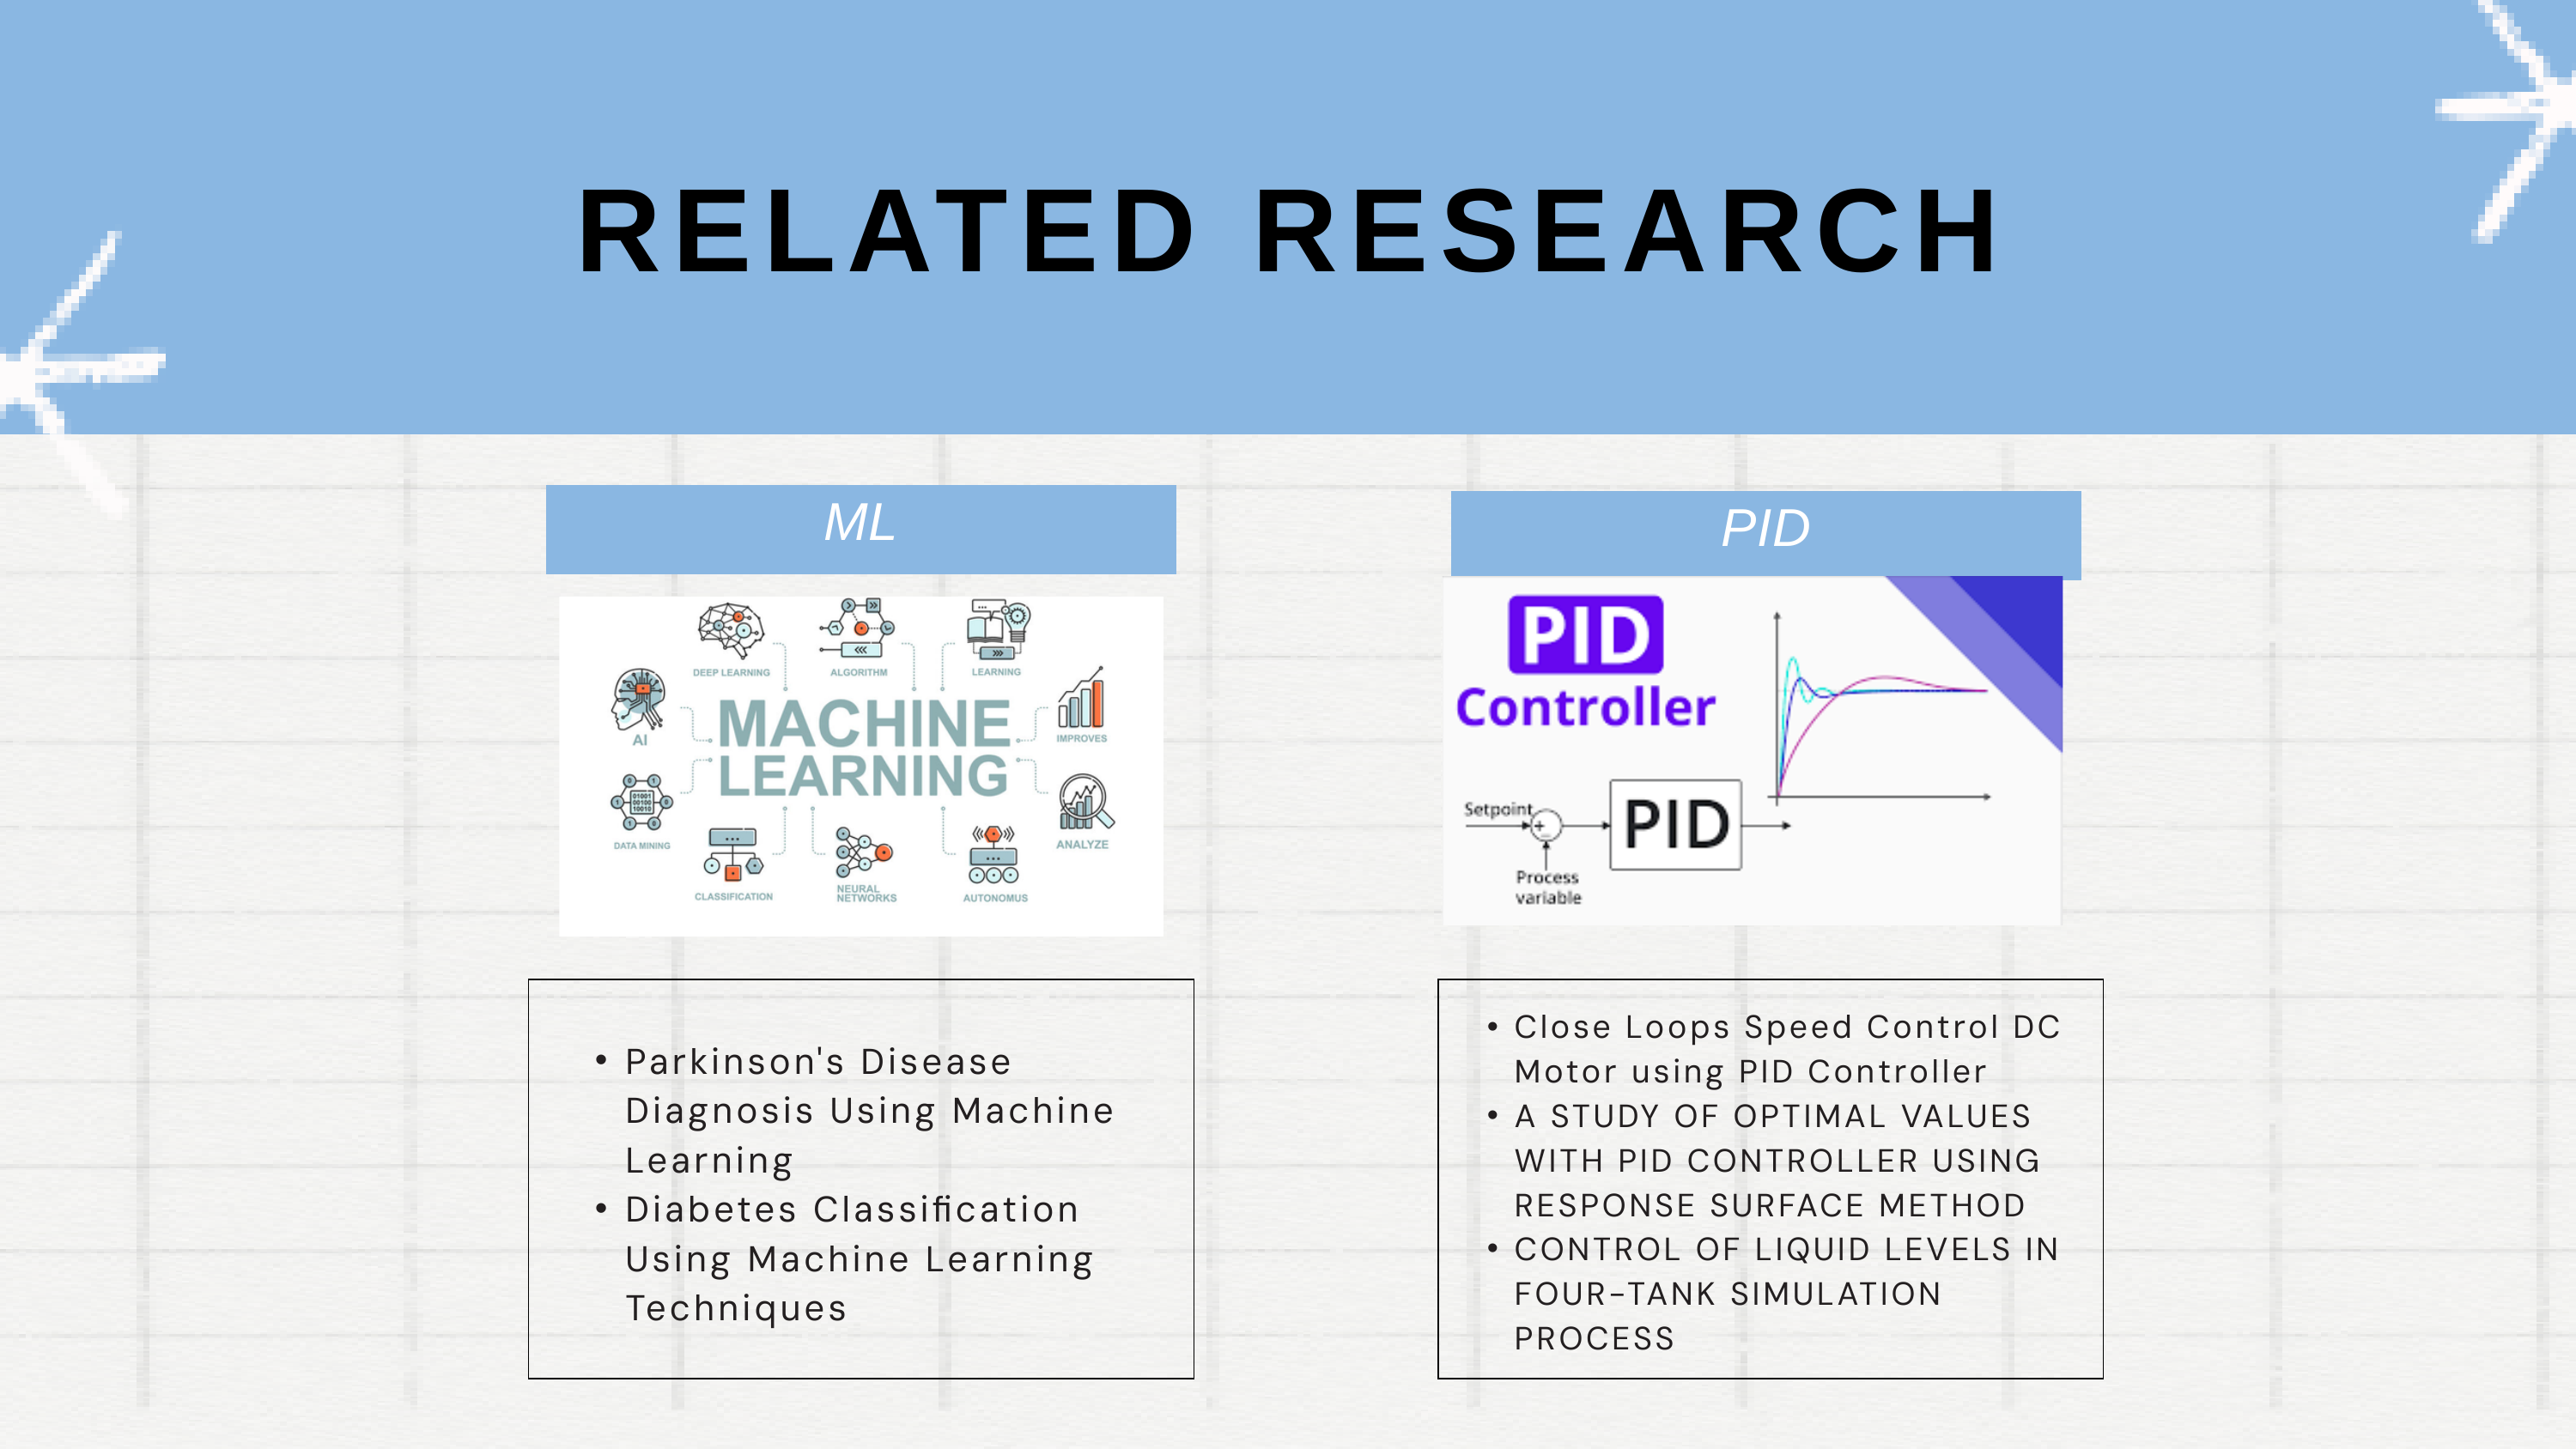

RELATED RESEARCH

ML

PID

Close Loops Speed Control DC Motor using PID Controller
A STUDY OF OPTIMAL VALUES WITH PID CONTROLLER USING RESPONSE SURFACE METHOD
CONTROL OF LIQUID LEVELS IN FOUR-TANK SIMULATION PROCESS
Parkinson's Disease Diagnosis Using Machine Learning
Diabetes Classification Using Machine Learning Techniques